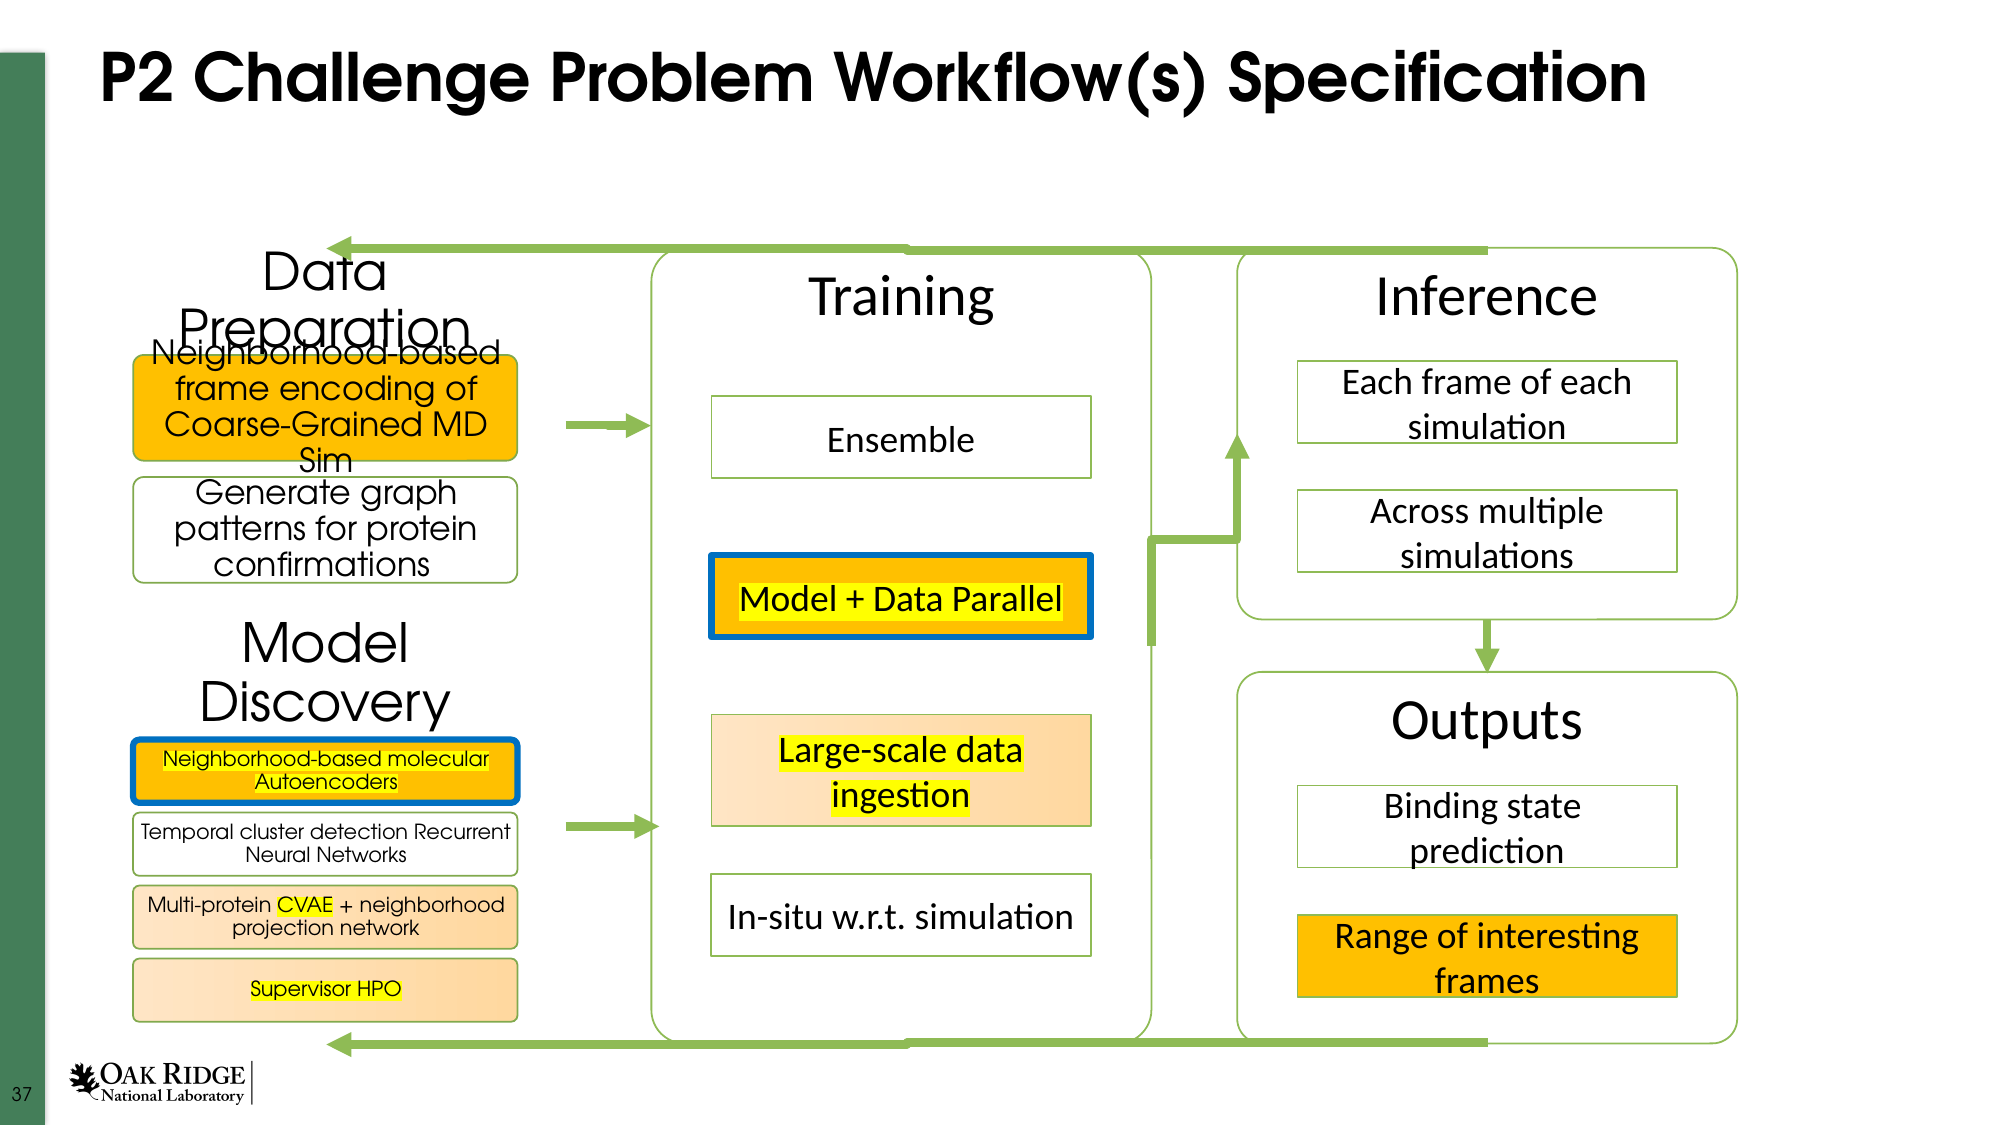

# P2 Challenge Problem Workflow(s) Specification

Data Preparation
Neighborhood-based frame encoding of Coarse-Grained MD Sim
Generate graph patterns for protein confirmations
Training
Inference
Each frame of each simulation
Ensemble
Across multiple simulations
Model + Data Parallel
Model Discovery
Neighborhood-based molecular Autoencoders
Temporal cluster detection Recurrent Neural Networks
Multi-protein CVAE + neighborhood projection network
Supervisor HPO

Outputs
Large-scale data ingestion
Binding state
prediction
In-situ w.r.t. simulation
Range of interesting frames